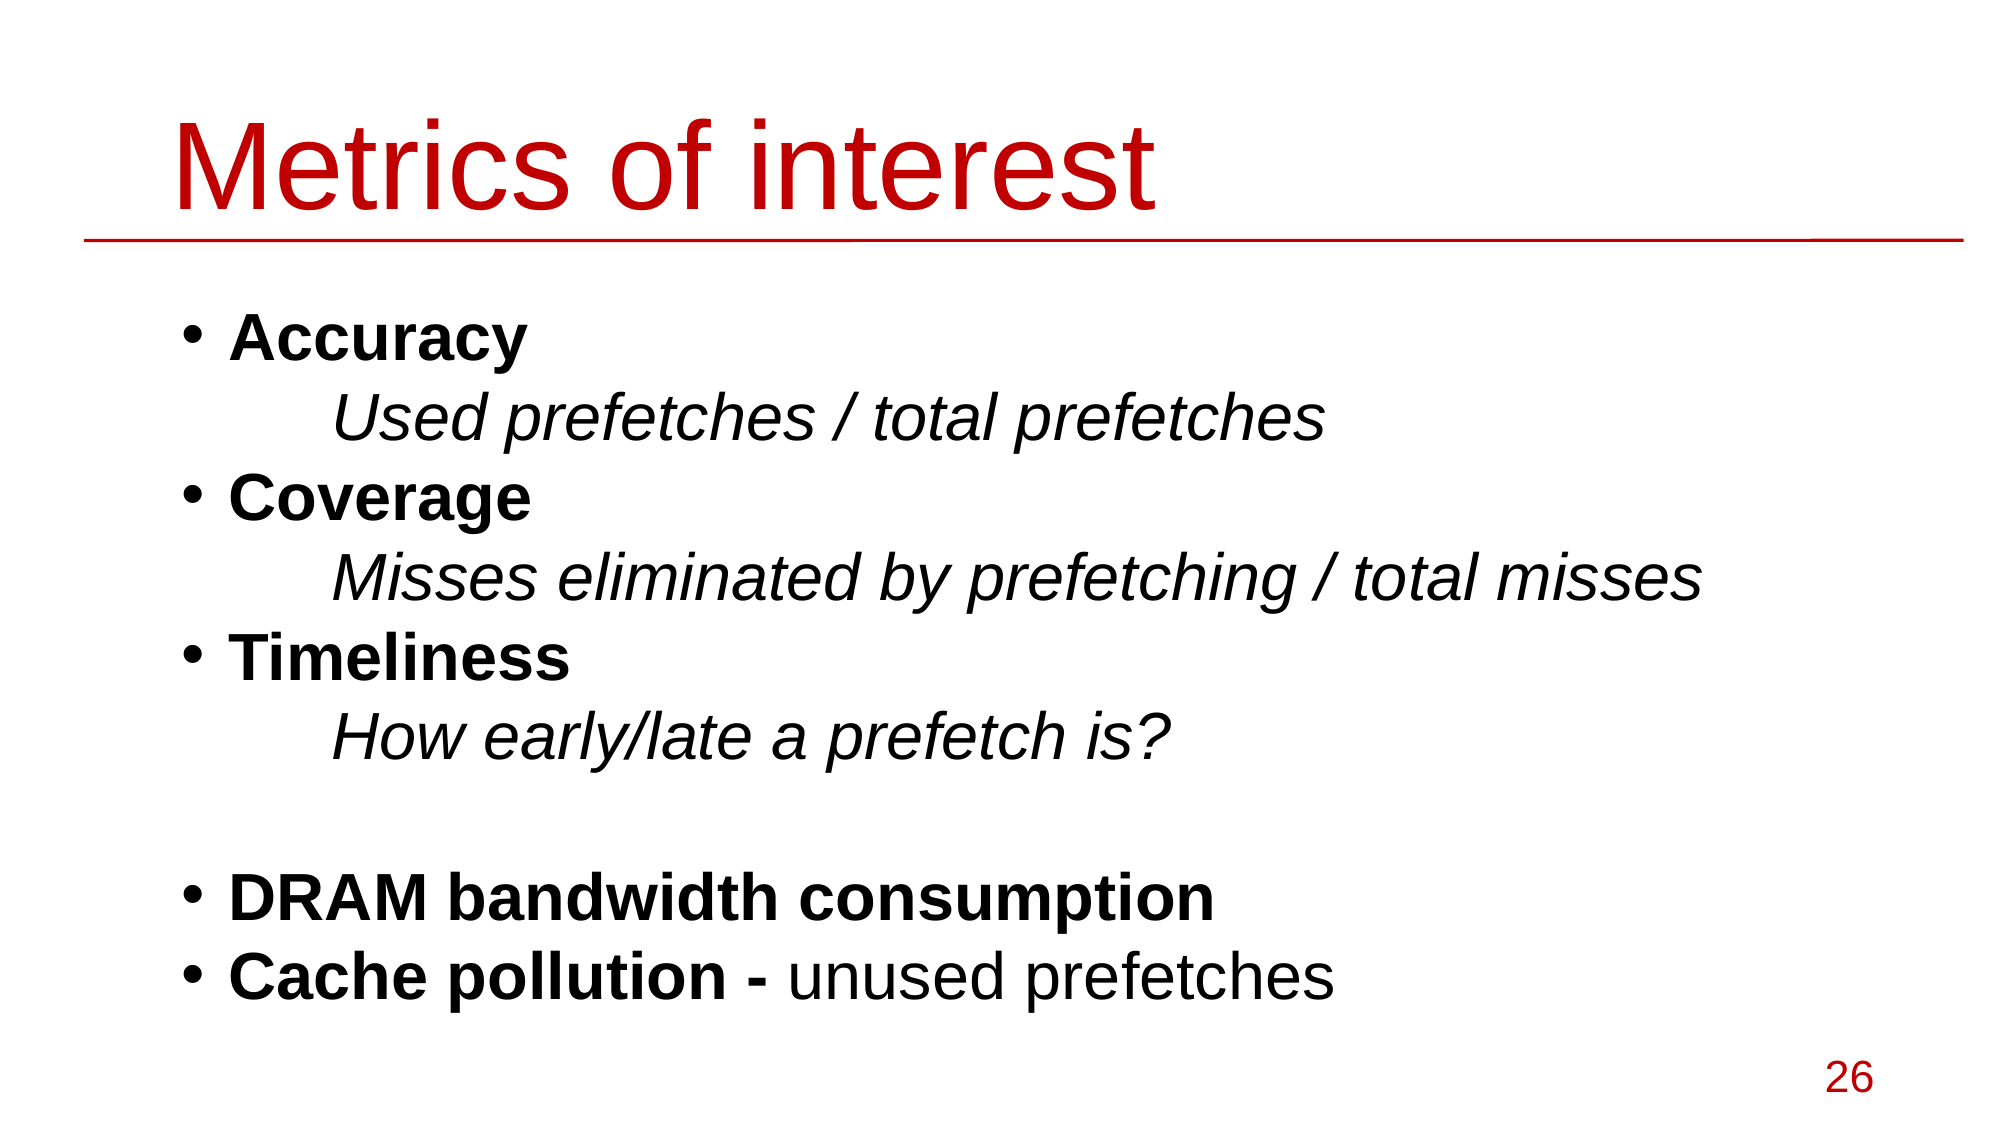

# Metrics of interest
Accuracy
  	Used prefetches / total prefetches
Coverage
  	Misses eliminated by prefetching / total misses
Timeliness
  	How early/late a prefetch is?

DRAM bandwidth consumption
Cache pollution - unused prefetches

26